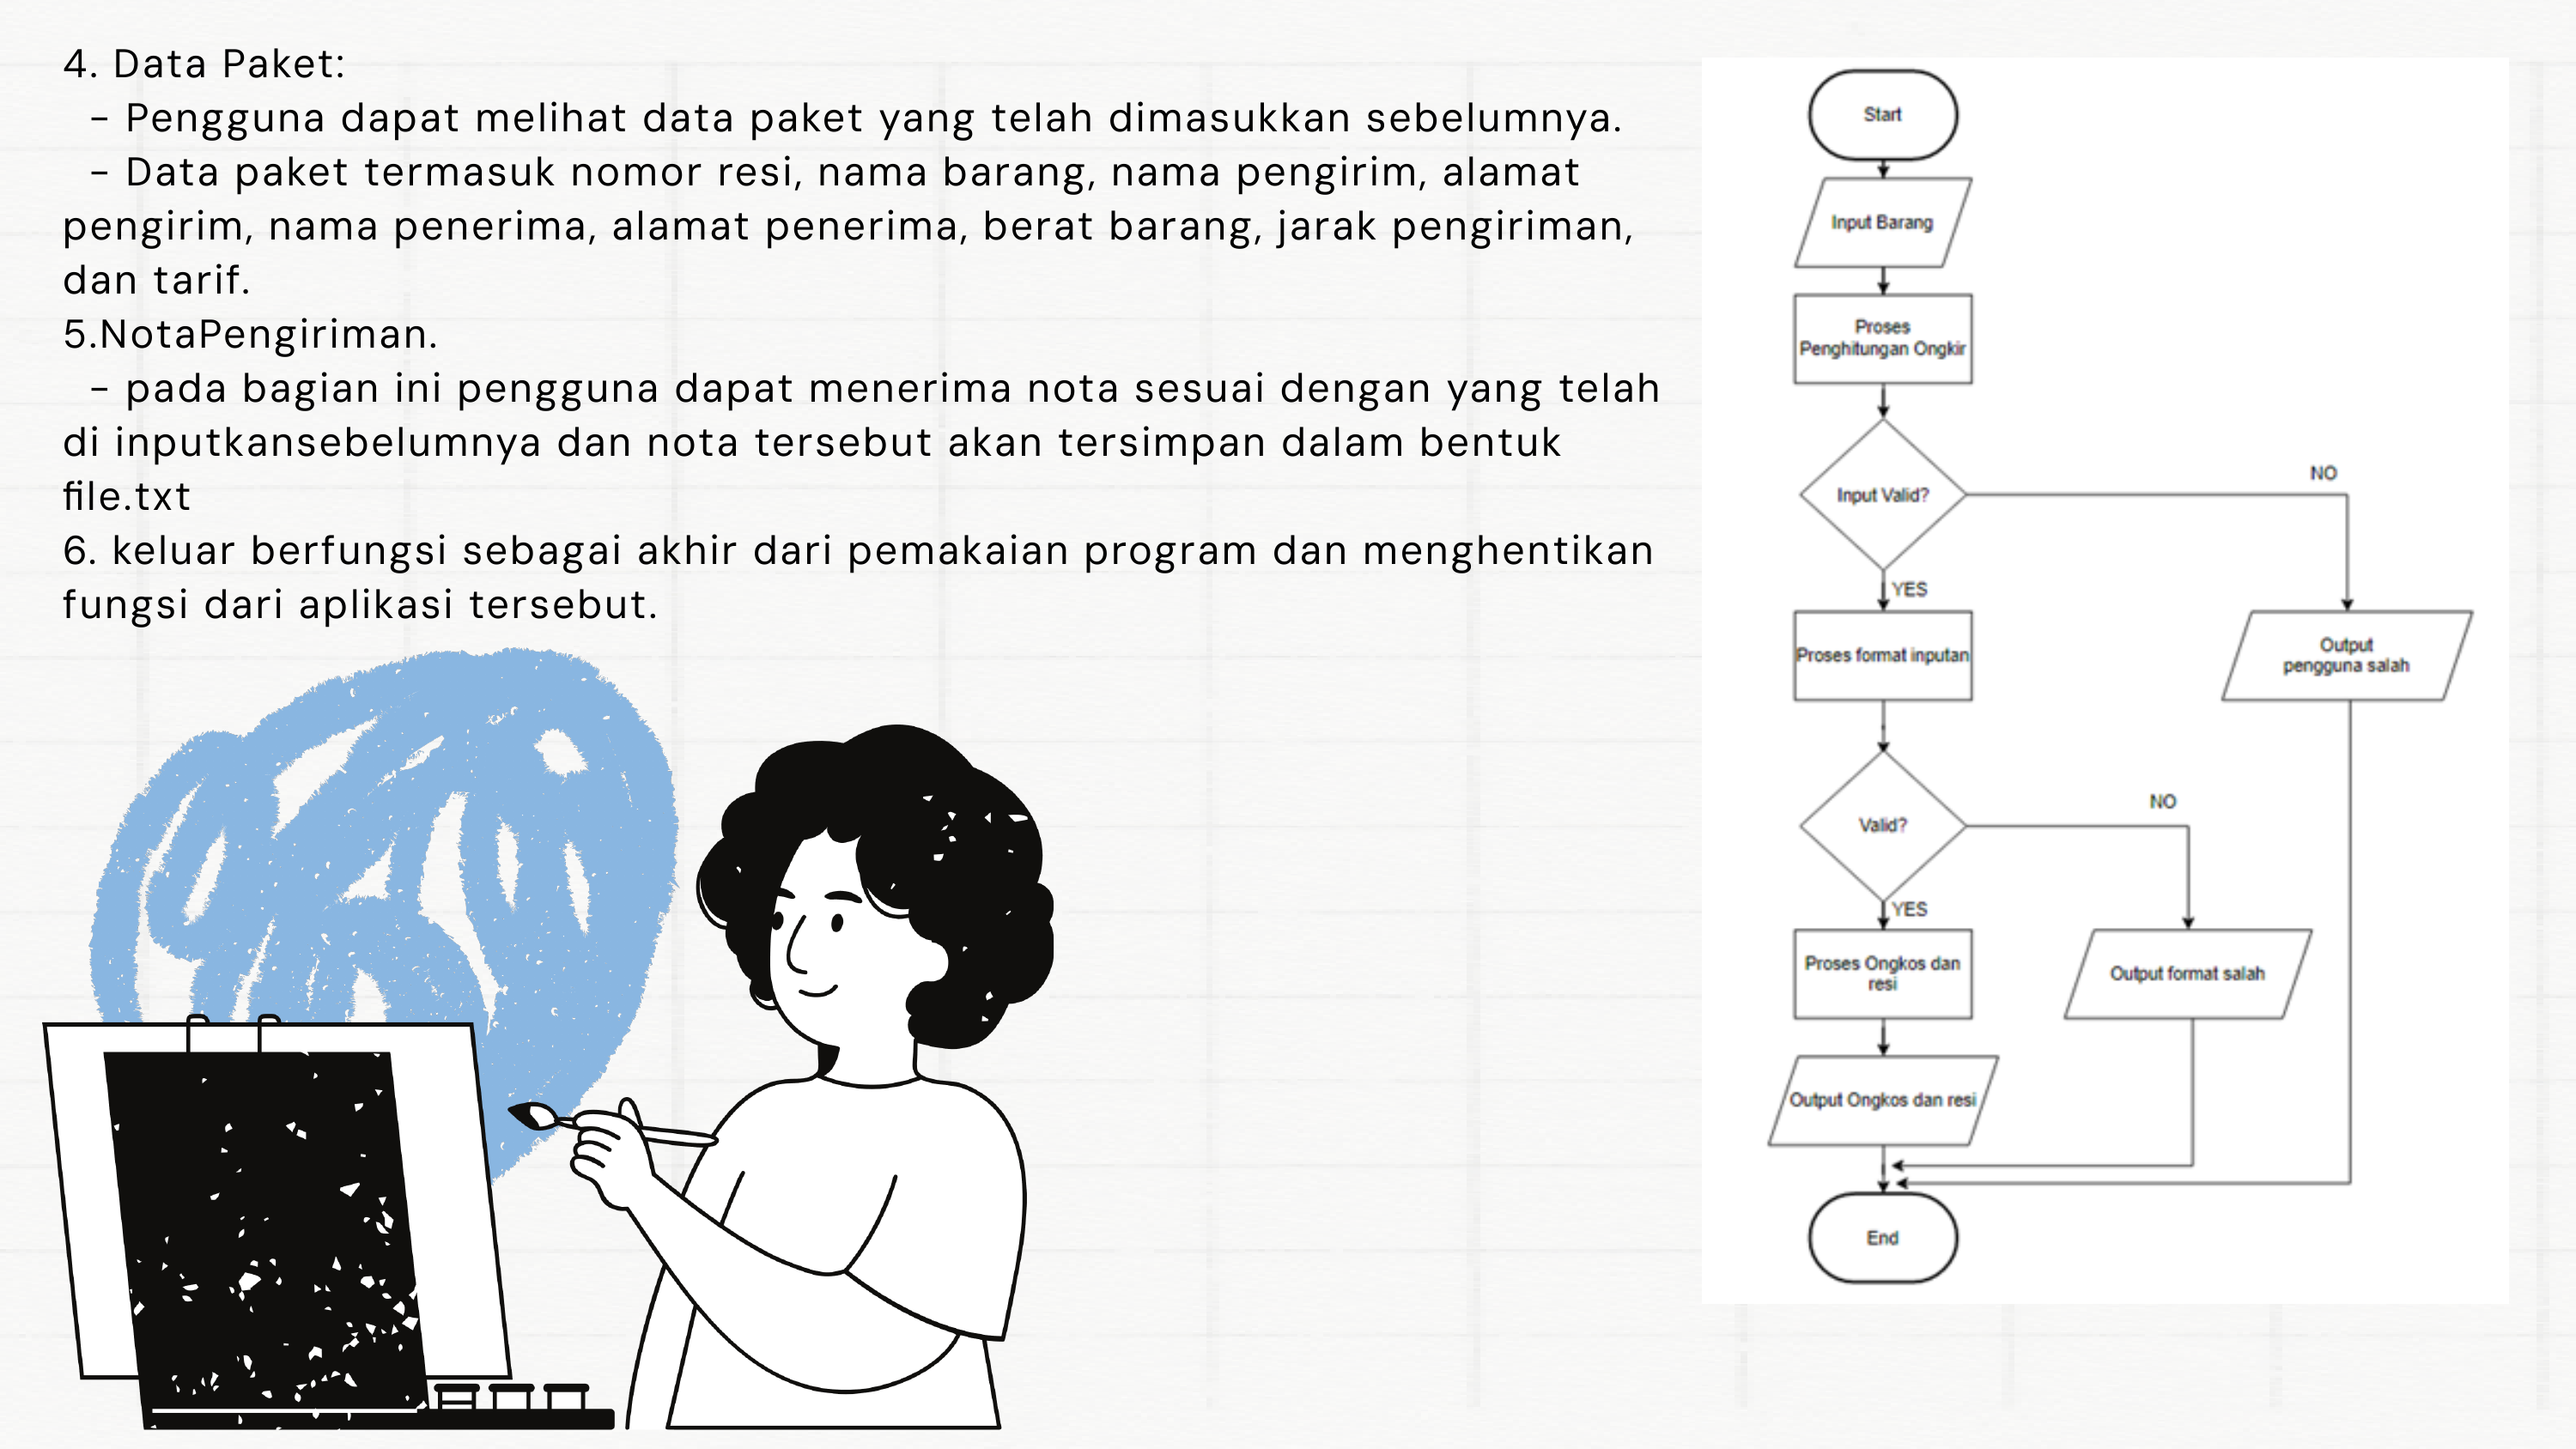

4. Data Paket:
  - Pengguna dapat melihat data paket yang telah dimasukkan sebelumnya.
  - Data paket termasuk nomor resi, nama barang, nama pengirim, alamat pengirim, nama penerima, alamat penerima, berat barang, jarak pengiriman, dan tarif.
5.NotaPengiriman.
  - pada bagian ini pengguna dapat menerima nota sesuai dengan yang telah di inputkansebelumnya dan nota tersebut akan tersimpan dalam bentuk file.txt
6. keluar berfungsi sebagai akhir dari pemakaian program dan menghentikan fungsi dari aplikasi tersebut.